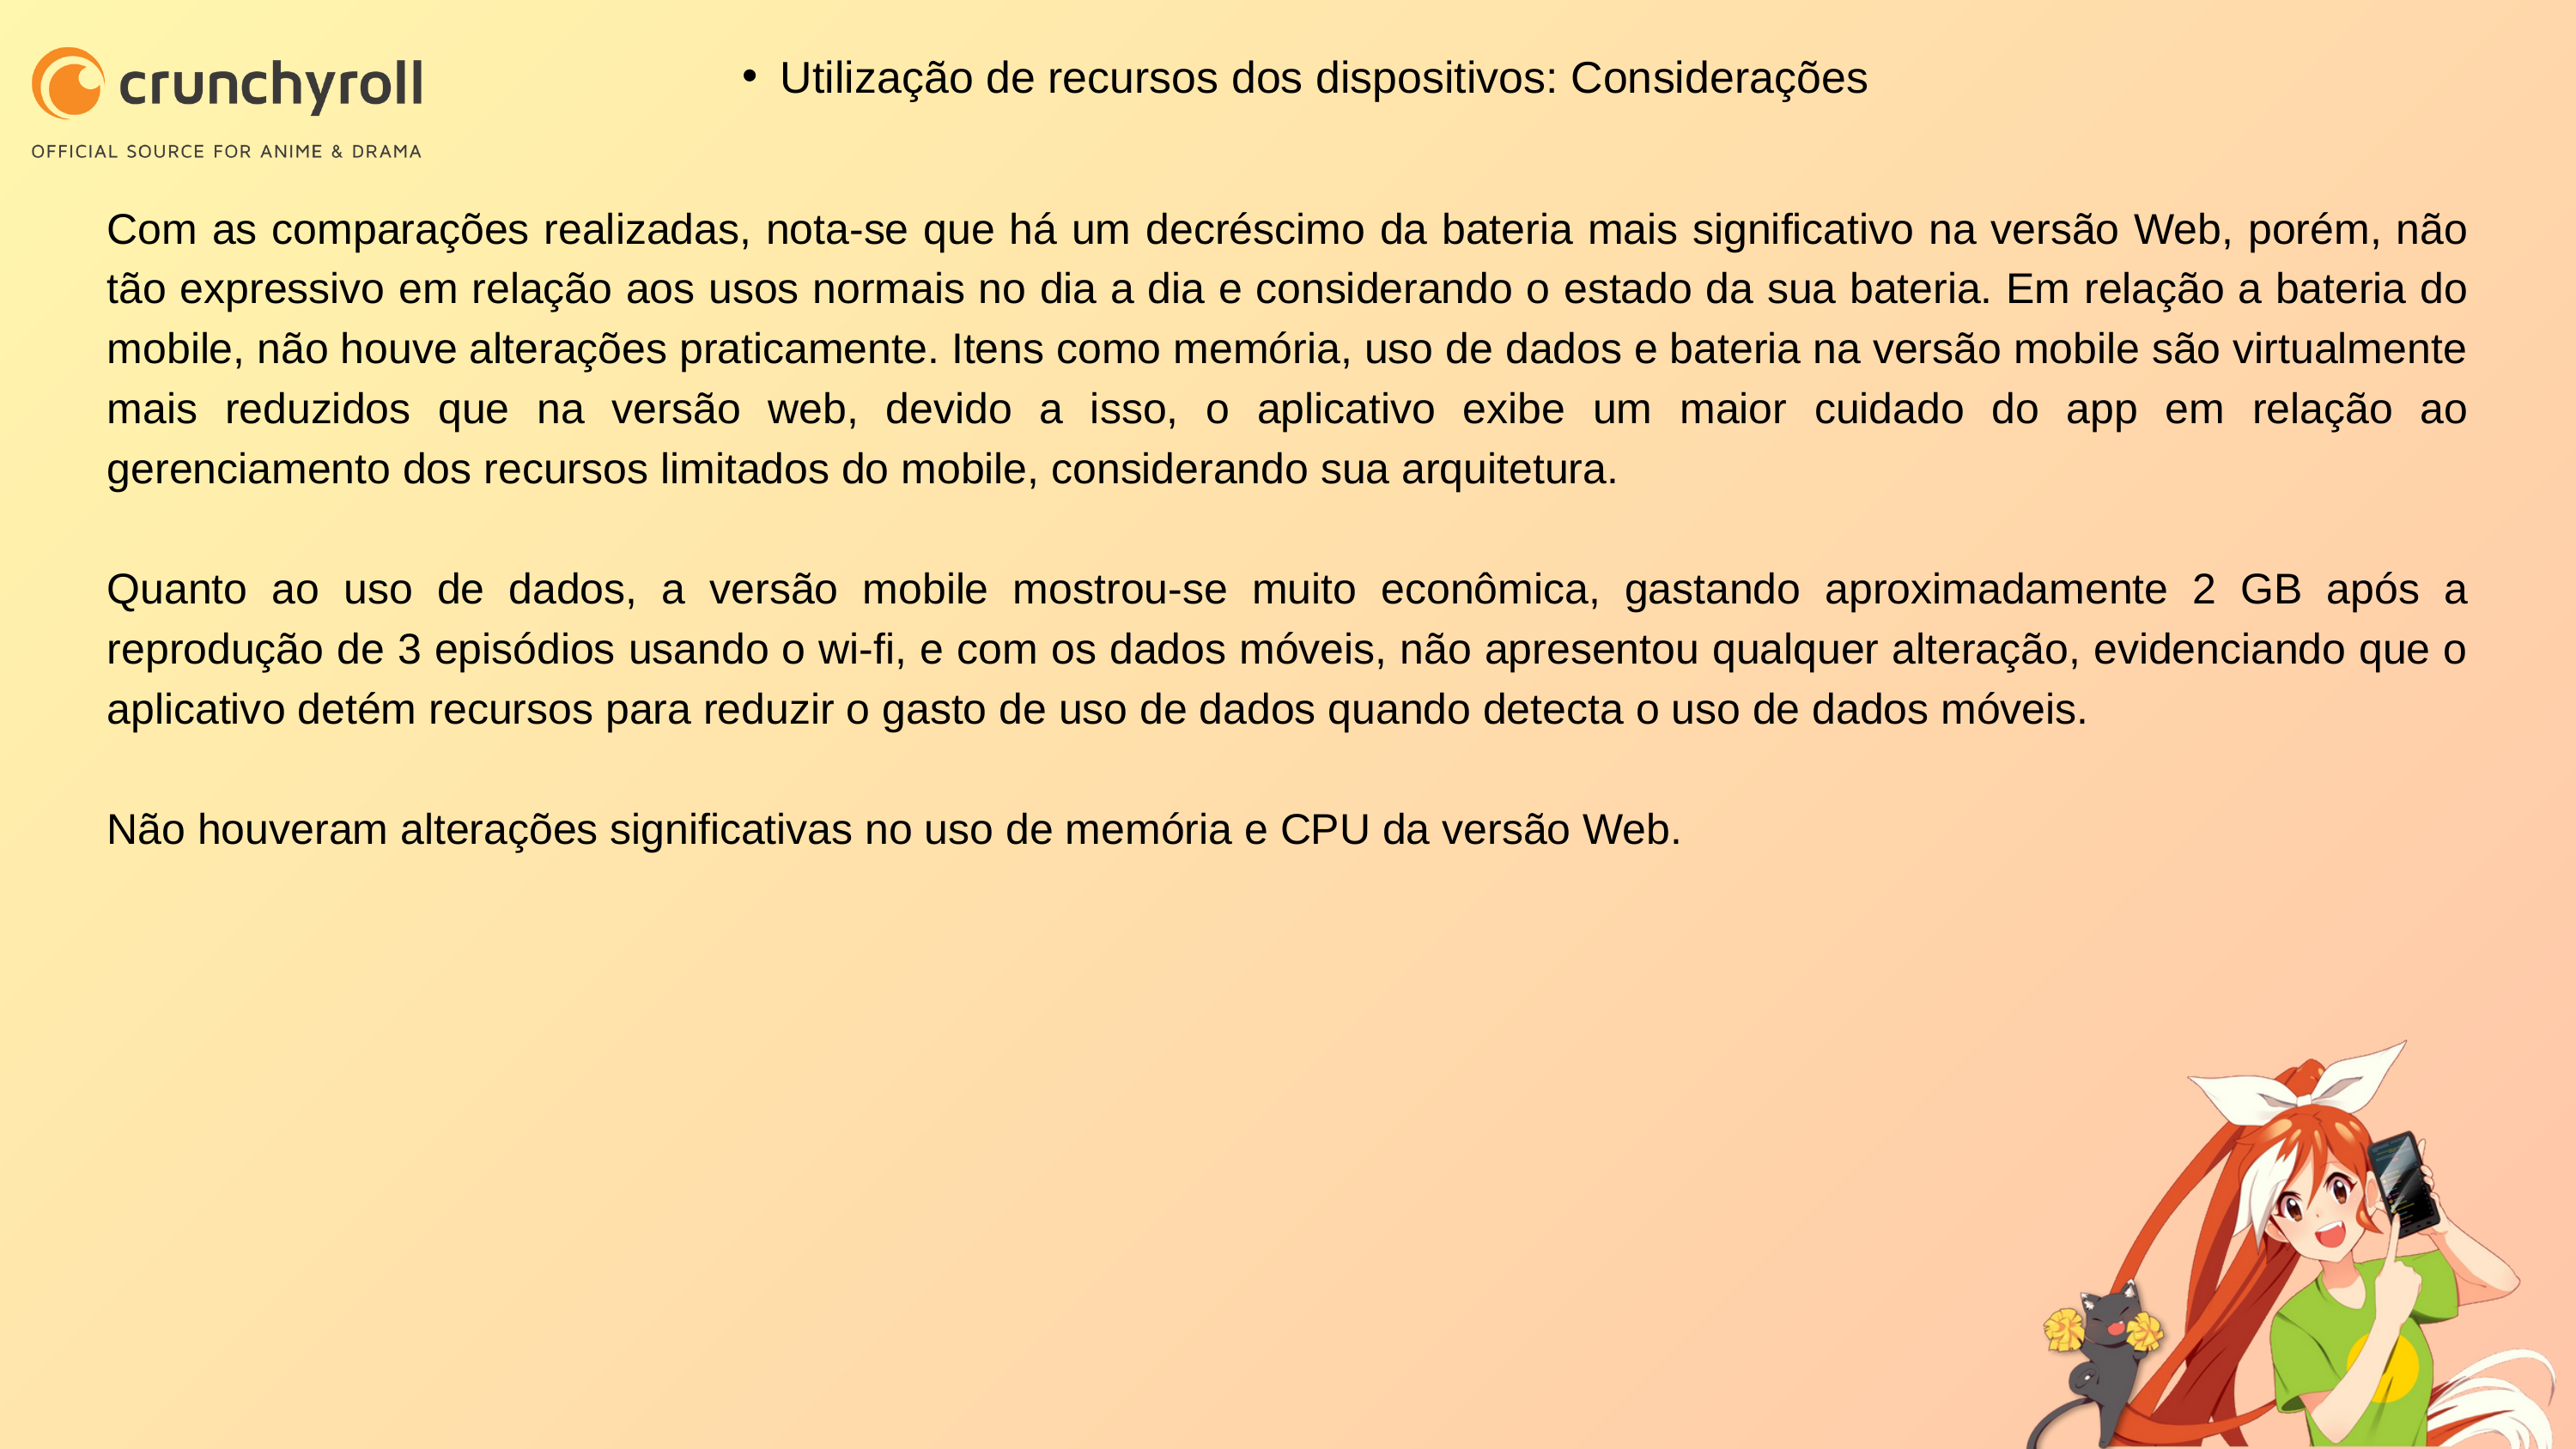

Utilização de recursos dos dispositivos: Considerações
Com as comparações realizadas, nota-se que há um decréscimo da bateria mais significativo na versão Web, porém, não tão expressivo em relação aos usos normais no dia a dia e considerando o estado da sua bateria. Em relação a bateria do mobile, não houve alterações praticamente. Itens como memória, uso de dados e bateria na versão mobile são virtualmente mais reduzidos que na versão web, devido a isso, o aplicativo exibe um maior cuidado do app em relação ao gerenciamento dos recursos limitados do mobile, considerando sua arquitetura.

Quanto ao uso de dados, a versão mobile mostrou-se muito econômica, gastando aproximadamente 2 GB após a reprodução de 3 episódios usando o wi-fi, e com os dados móveis, não apresentou qualquer alteração, evidenciando que o aplicativo detém recursos para reduzir o gasto de uso de dados quando detecta o uso de dados móveis.

Não houveram alterações significativas no uso de memória e CPU da versão Web.